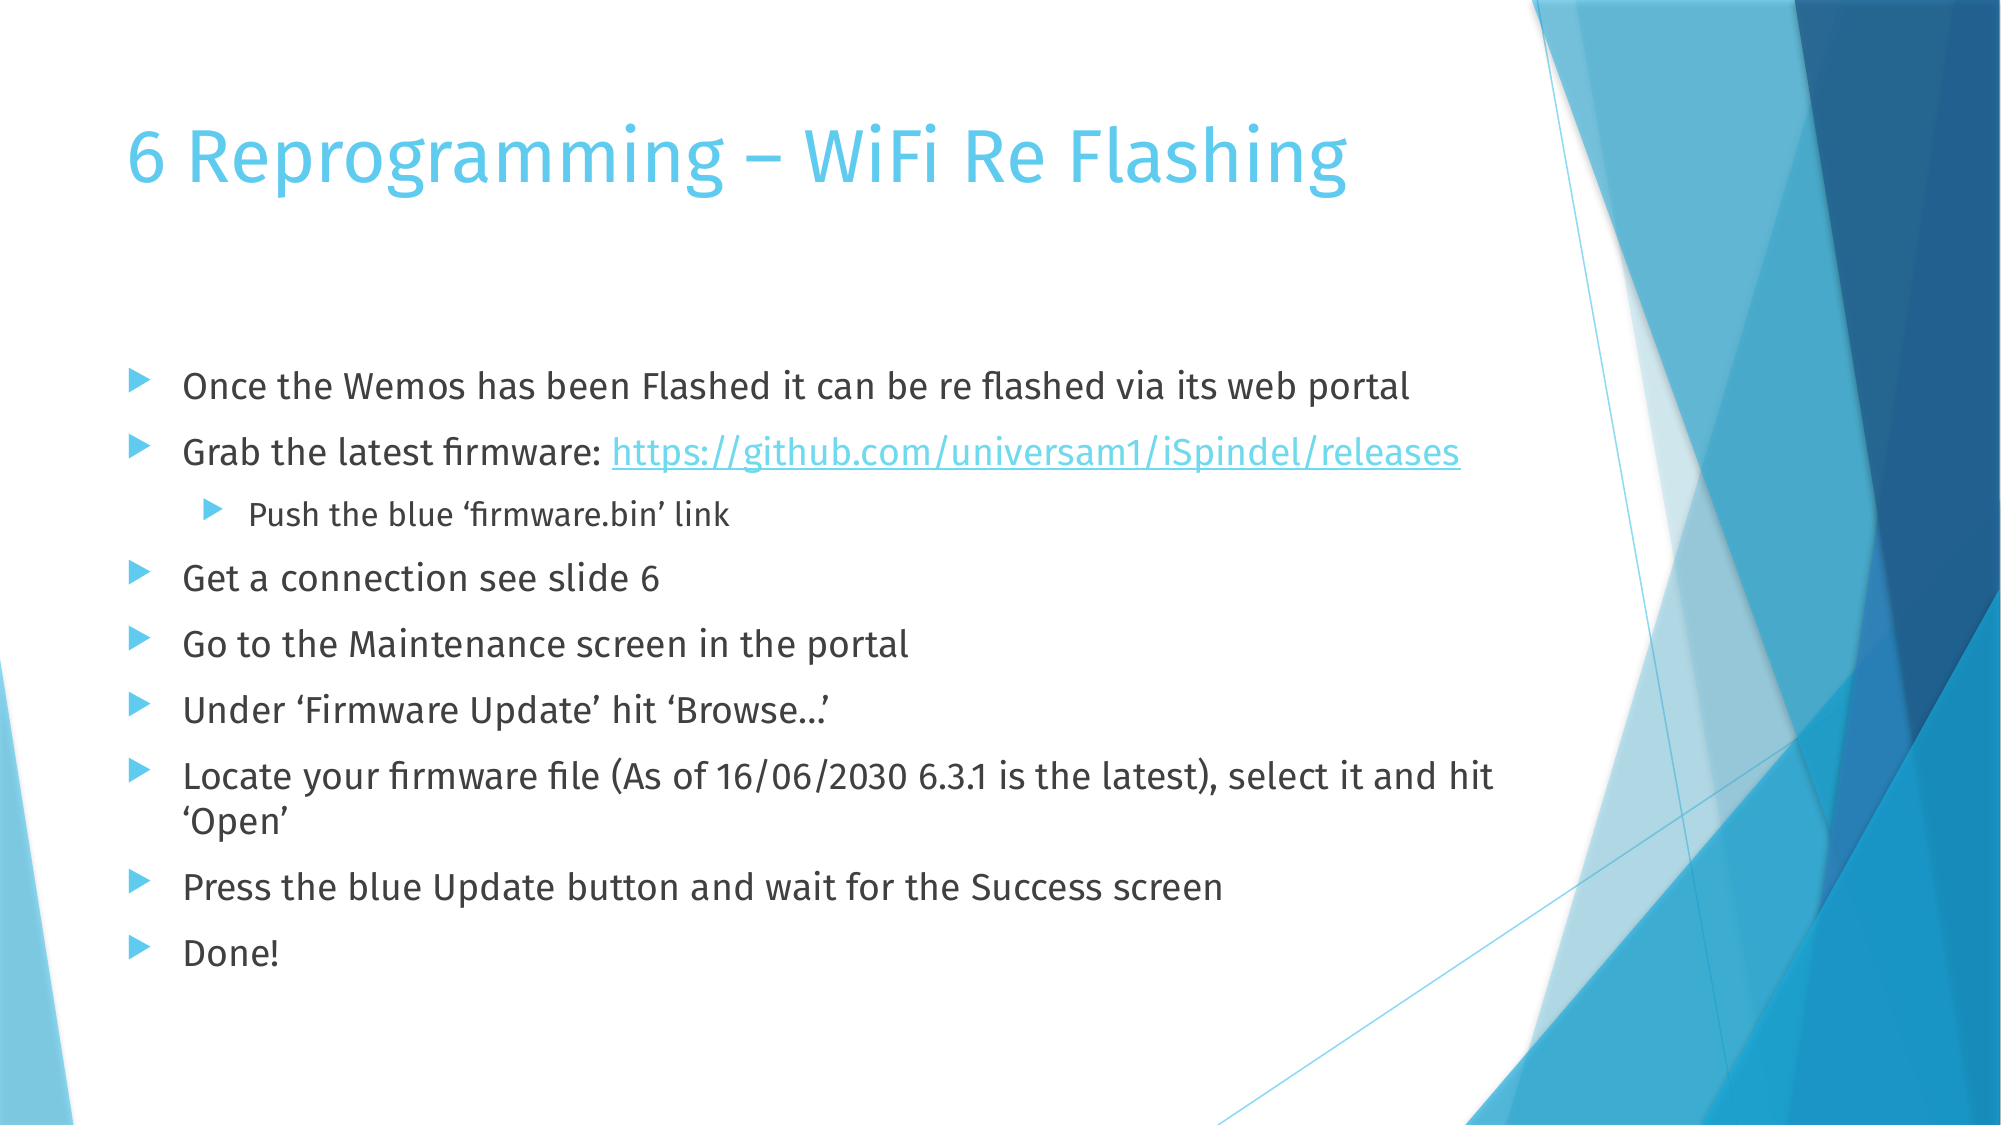

# 6 Reprogramming – WiFi Re Flashing
Once the Wemos has been Flashed it can be re flashed via its web portal
Grab the latest firmware: https://github.com/universam1/iSpindel/releases
Push the blue ‘firmware.bin’ link
Get a connection see slide 6
Go to the Maintenance screen in the portal
Under ‘Firmware Update’ hit ‘Browse…’
Locate your firmware file (As of 16/06/2030 6.3.1 is the latest), select it and hit ‘Open’
Press the blue Update button and wait for the Success screen
Done!